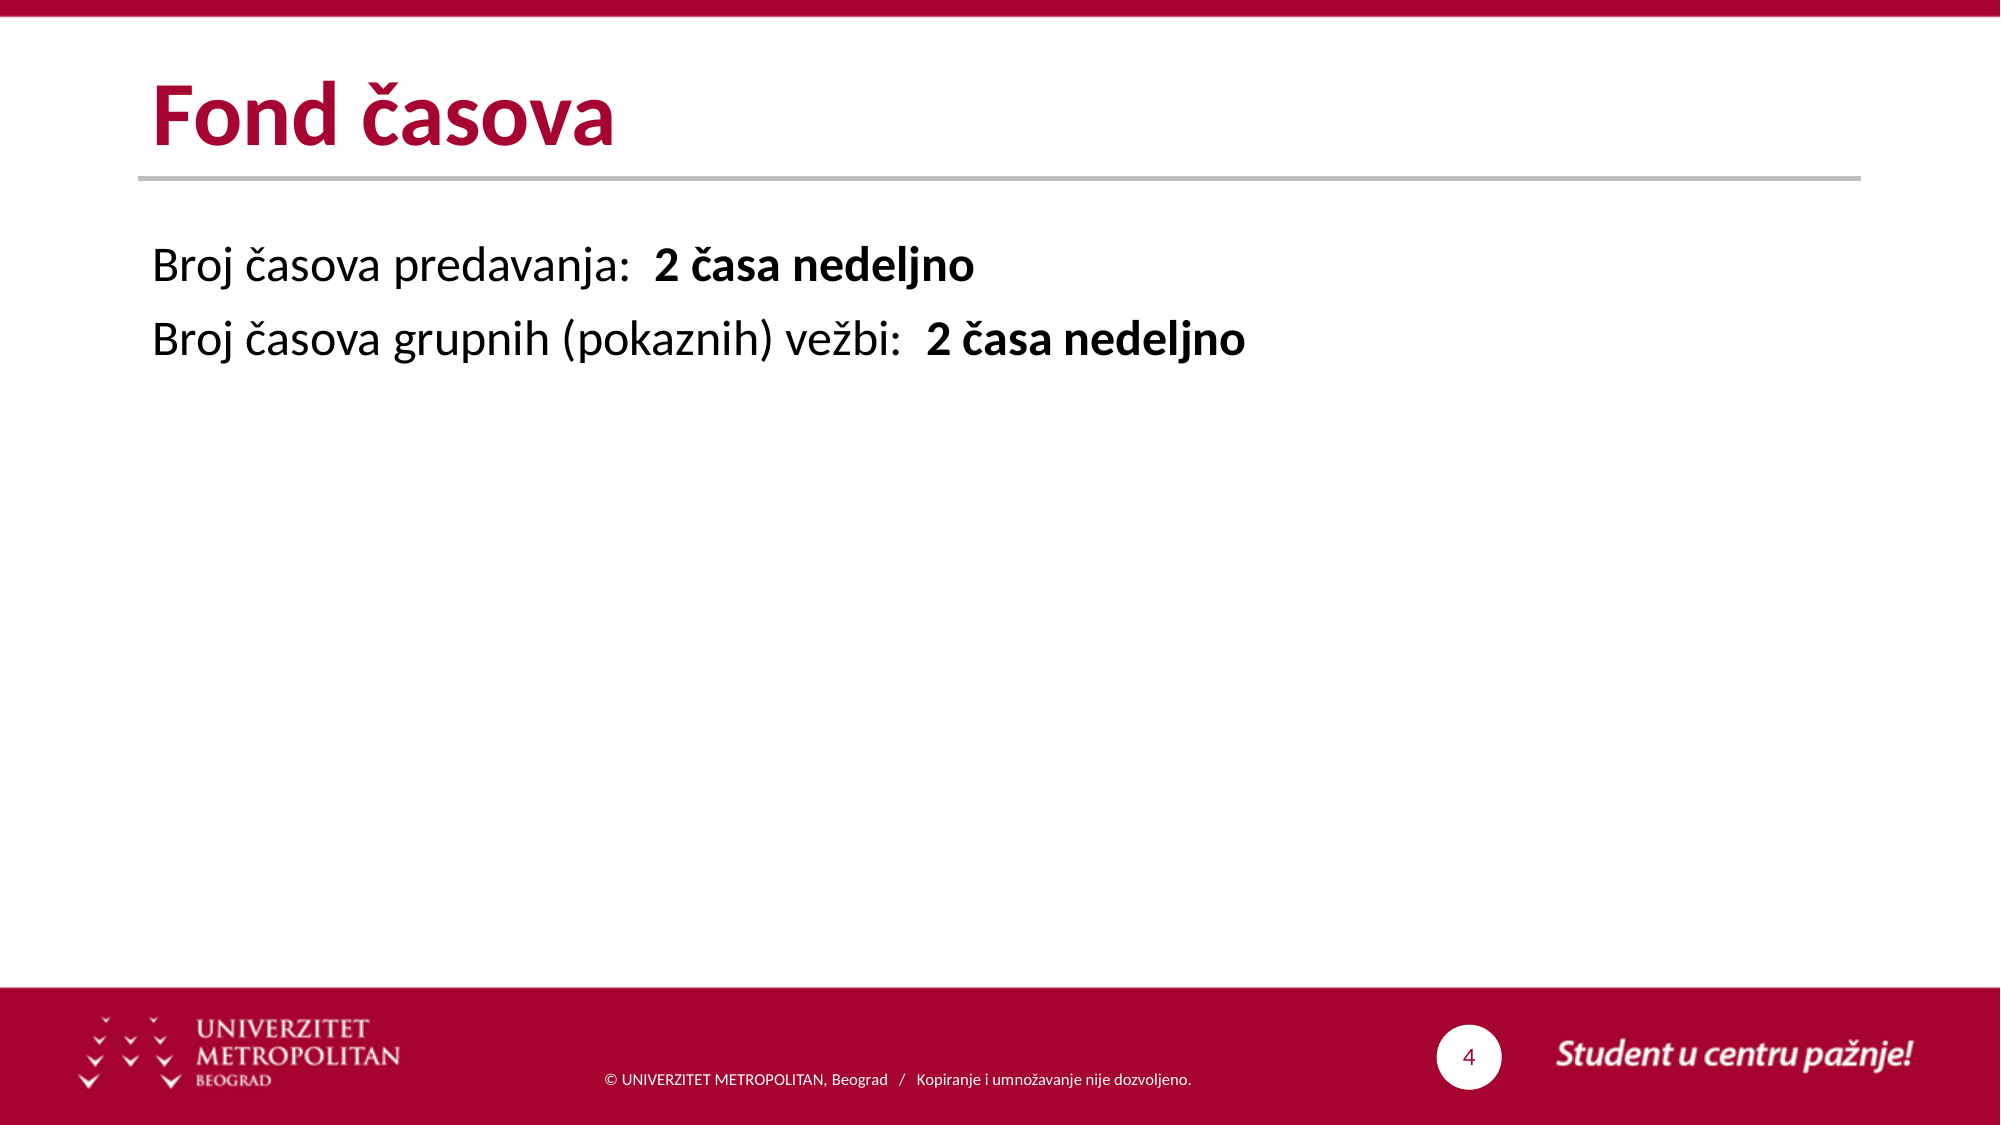

# Fond časova
Broj časova predavanja:  2 časa nedeljno
Broj časova grupnih (pokaznih) vežbi:  2 časa nedeljno